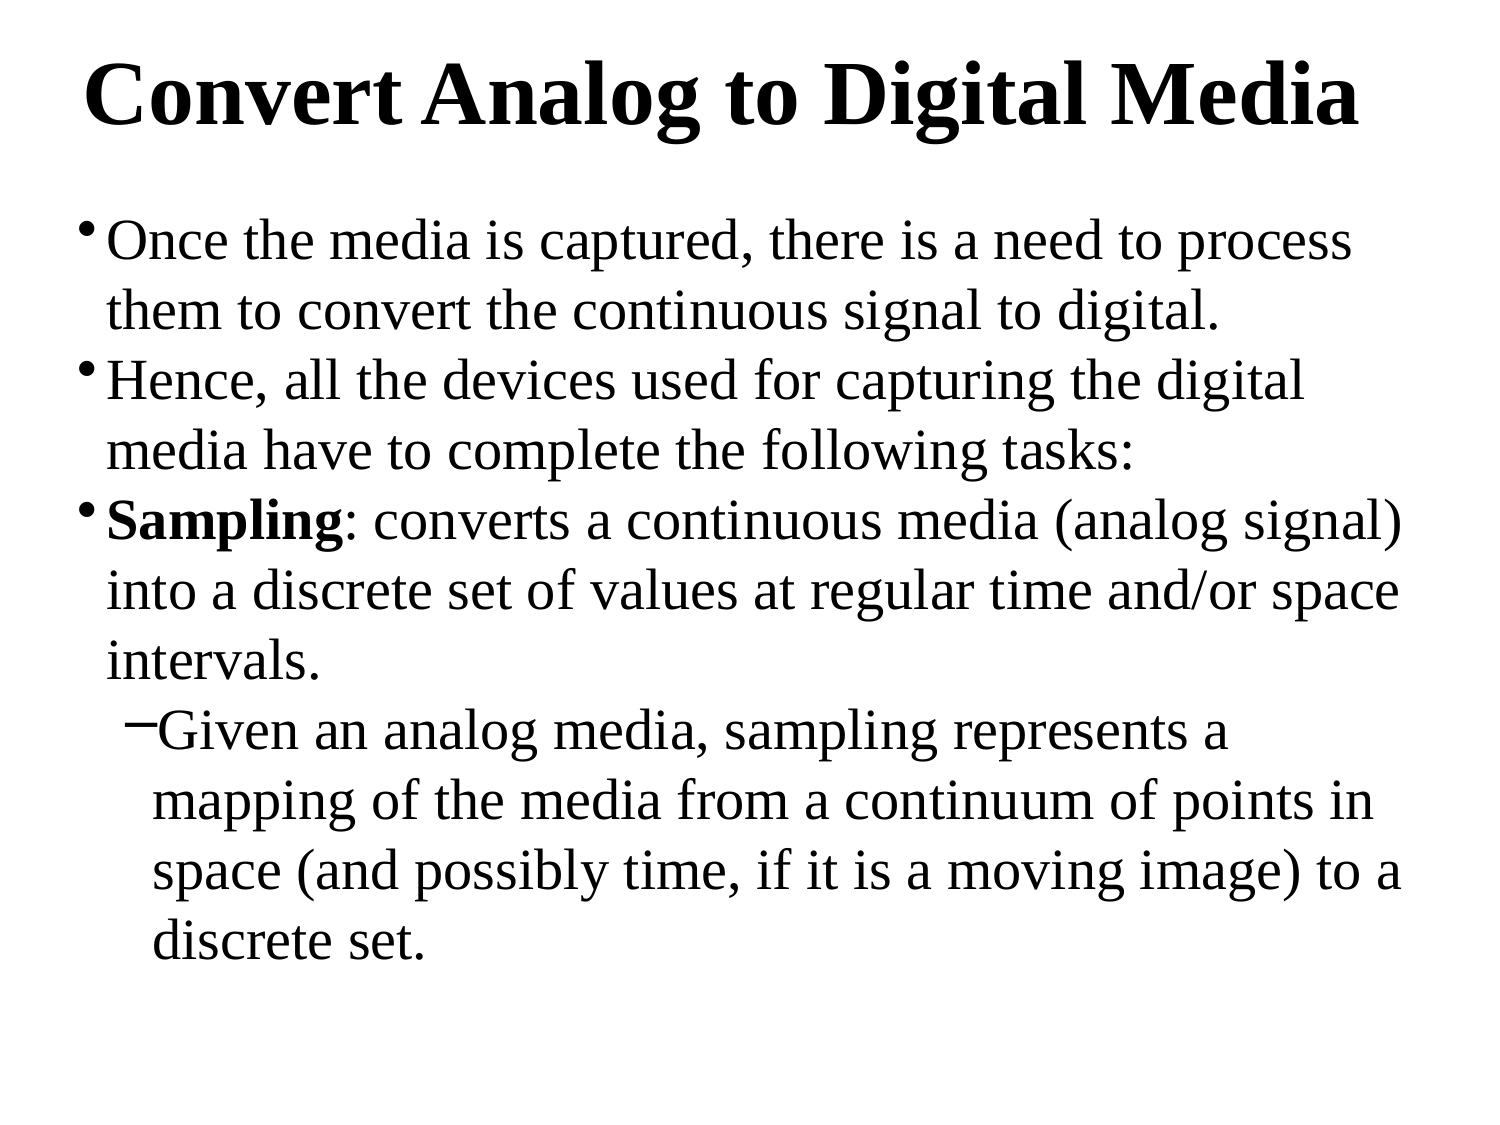

# Convert Analog to Digital Media
Once the media is captured, there is a need to process them to convert the continuous signal to digital.
Hence, all the devices used for capturing the digital media have to complete the following tasks:
Sampling: converts a continuous media (analog signal) into a discrete set of values at regular time and/or space intervals.
Given an analog media, sampling represents a mapping of the media from a continuum of points in space (and possibly time, if it is a moving image) to a discrete set.
23